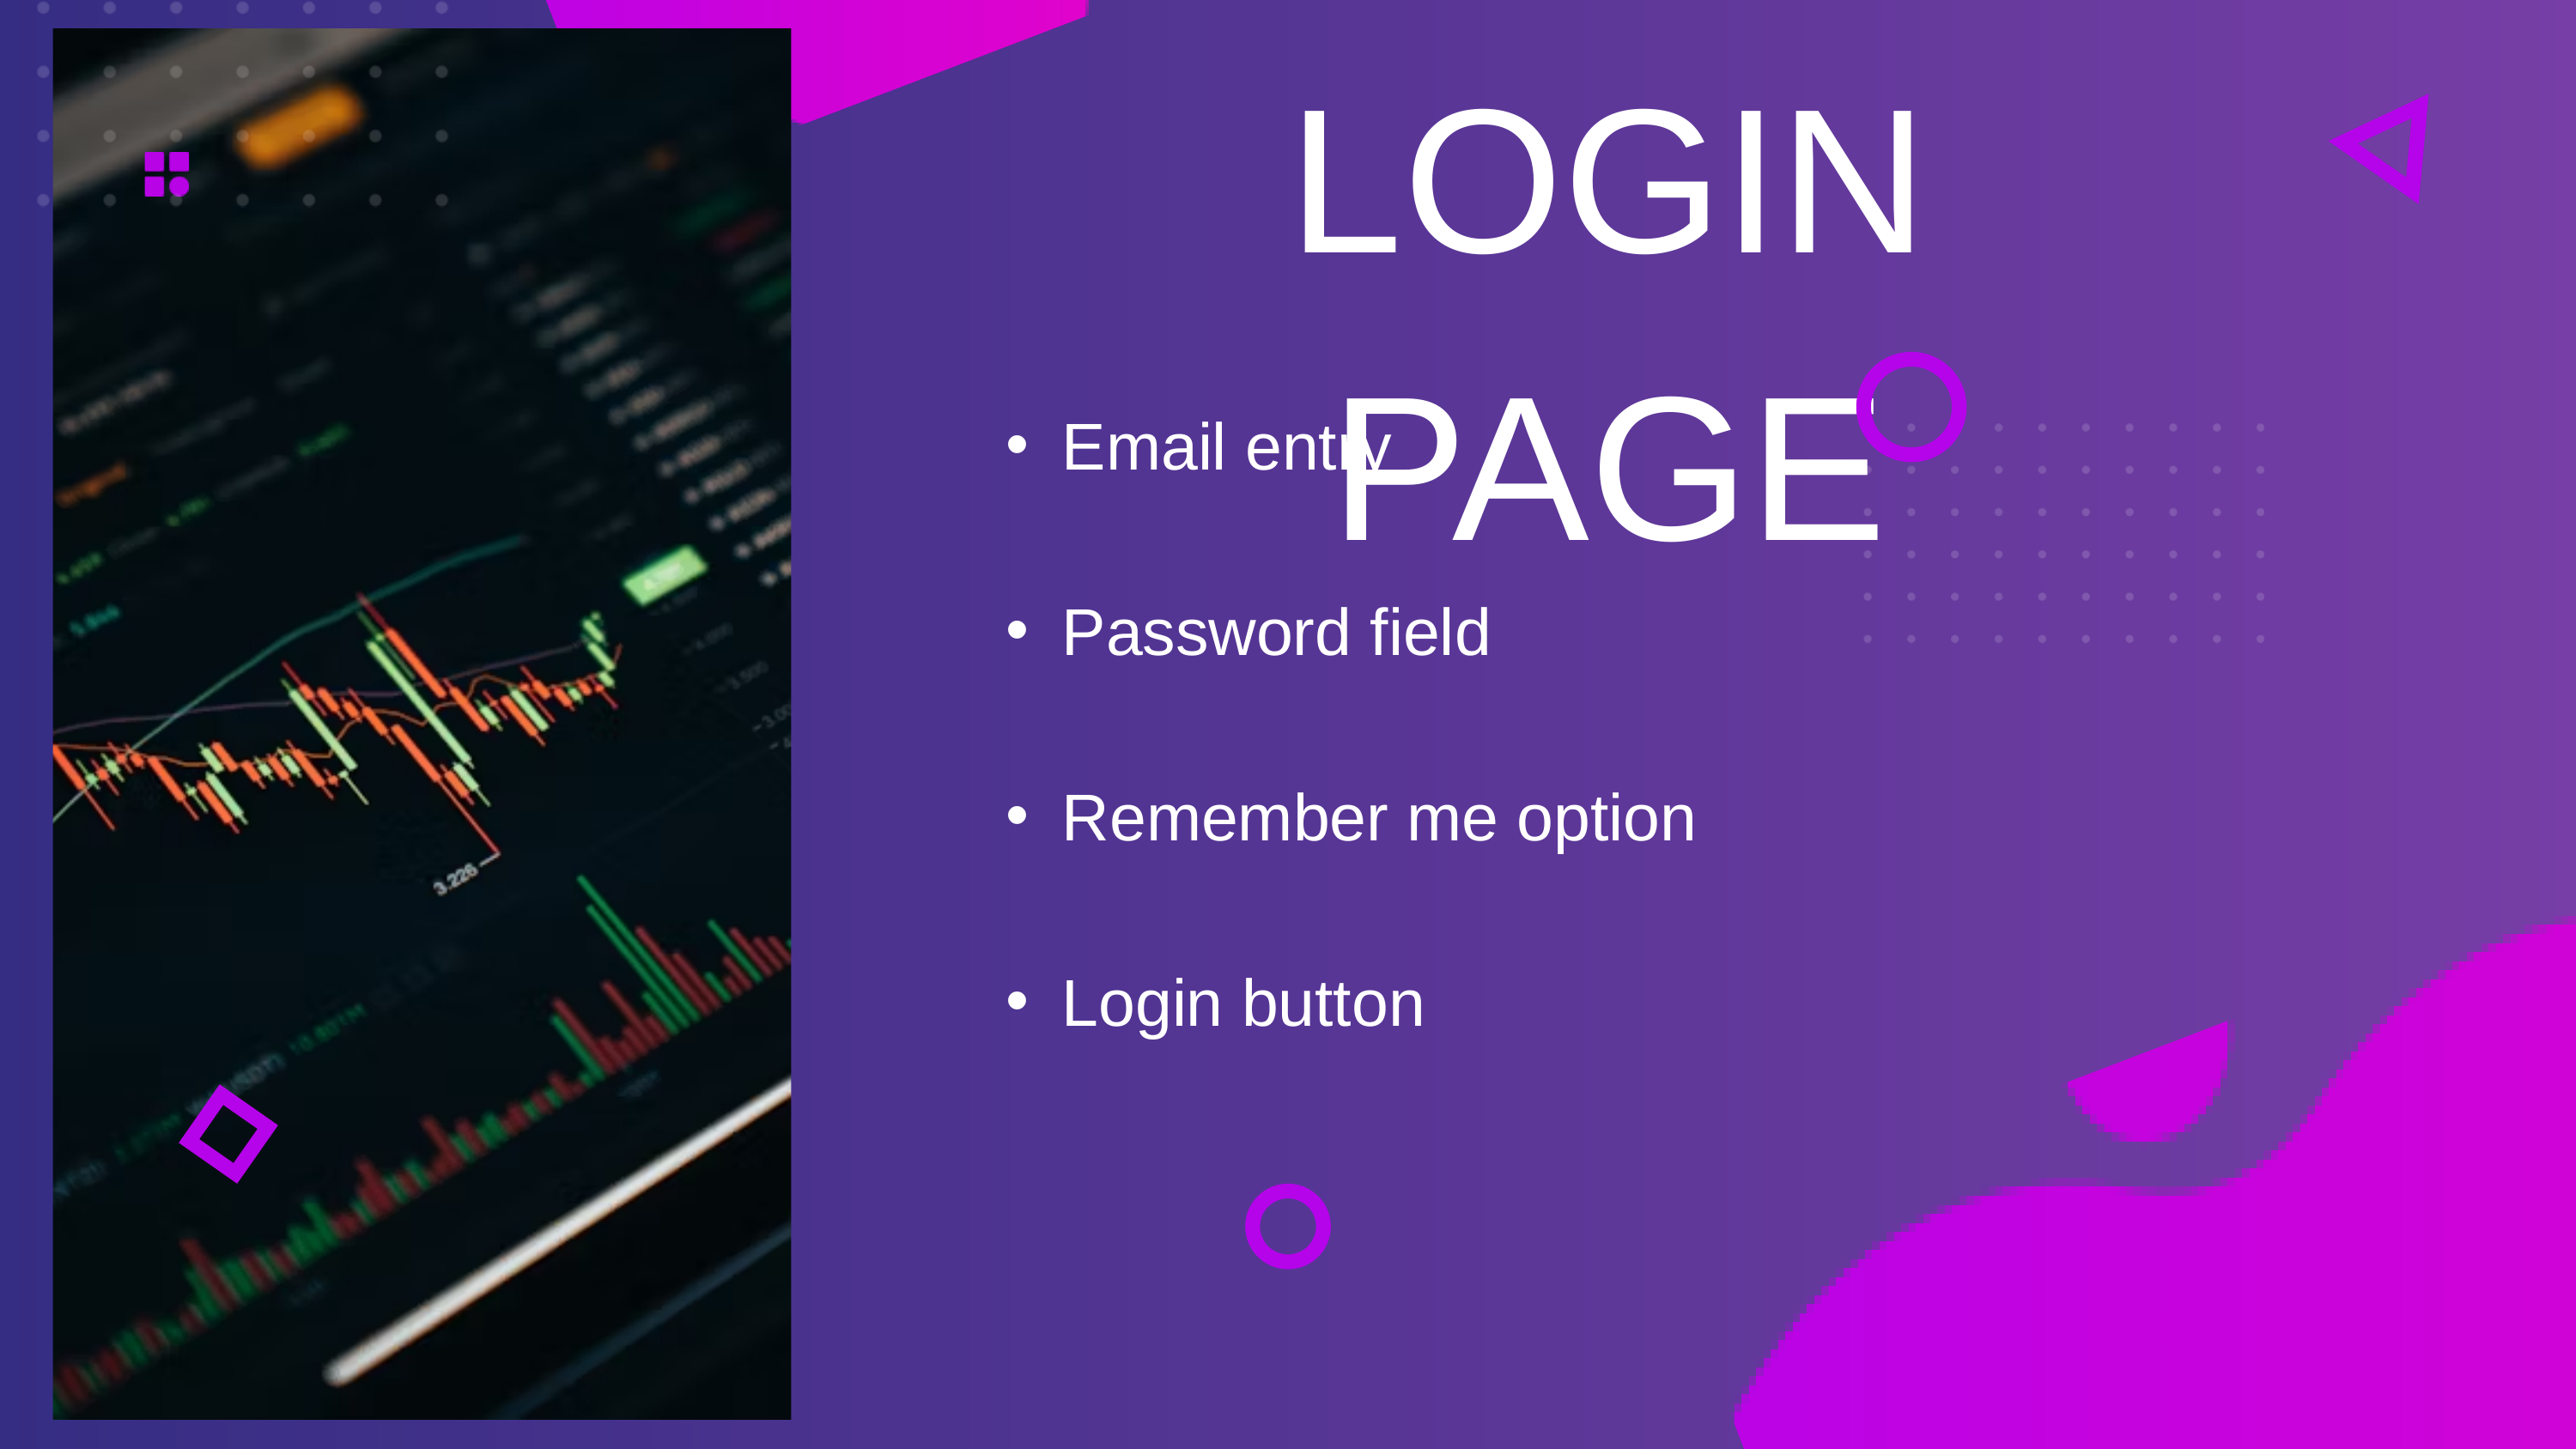

LOGIN PAGE

Email entry

Password field

Remember me option

Login button